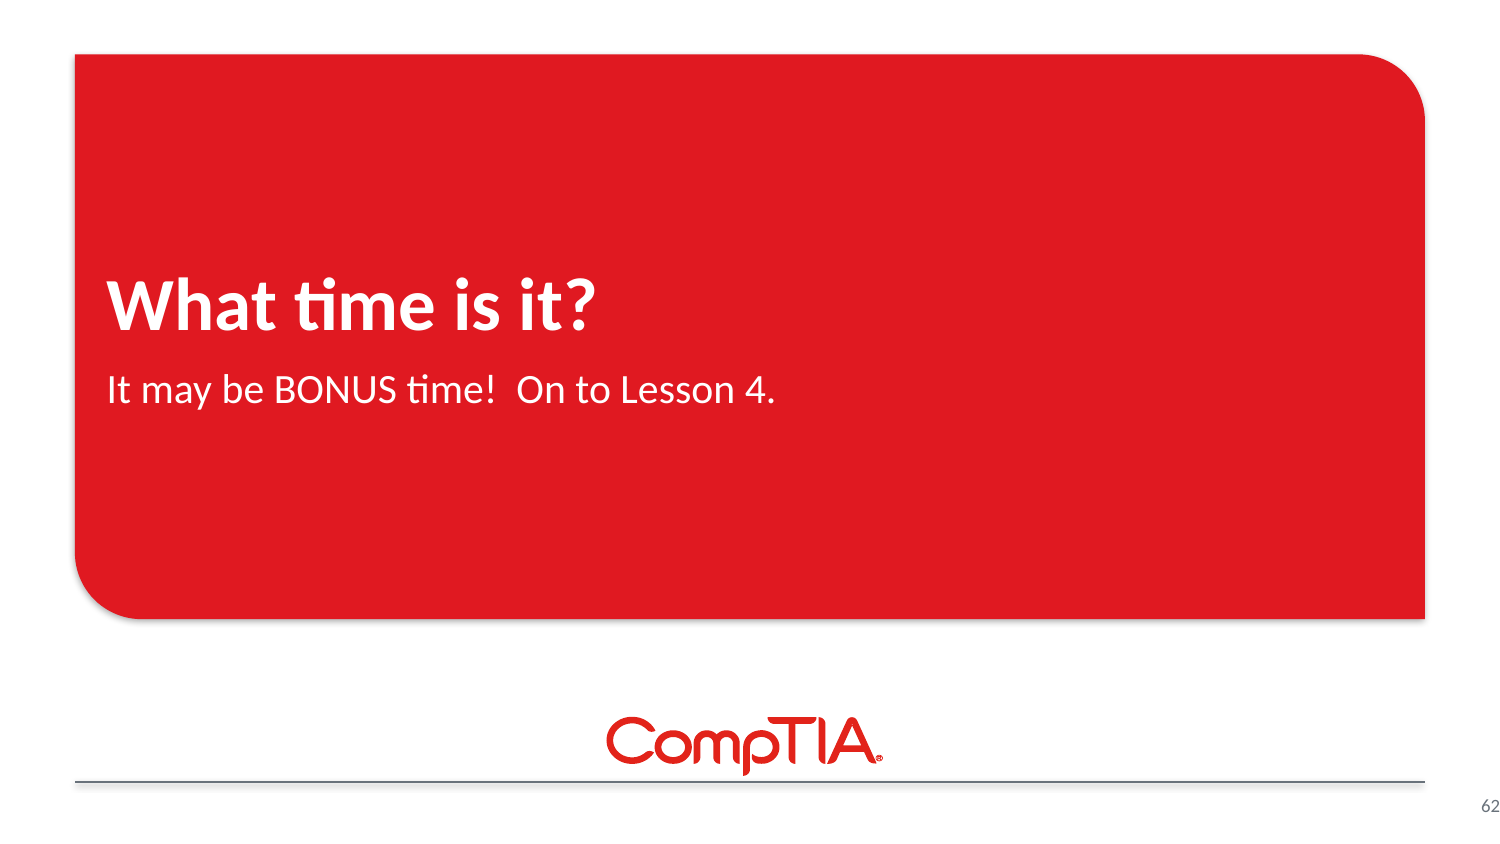

# What time is it?
It may be BONUS time!  On to Lesson 4.
62